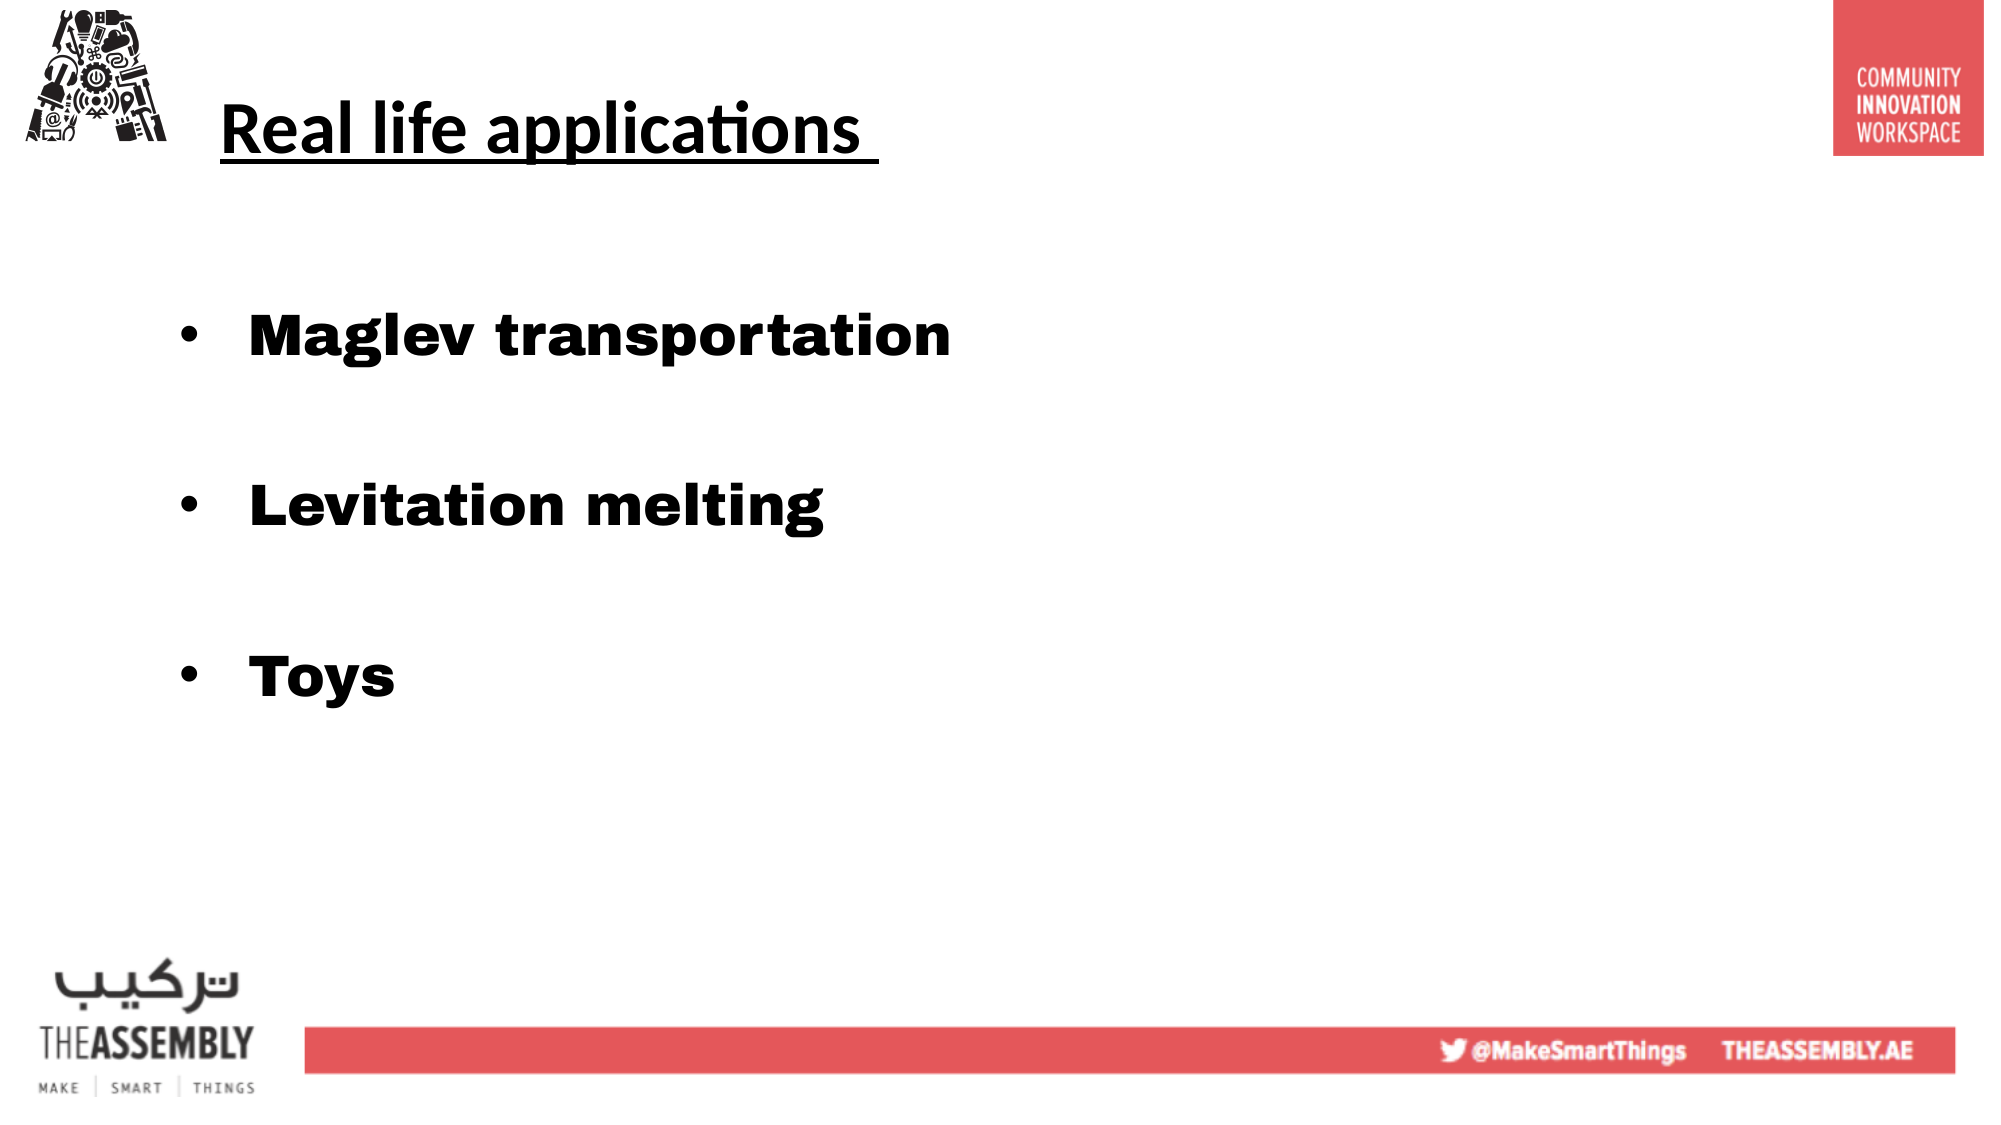

# Real life applications
Maglev transportation

Levitation melting

Toys